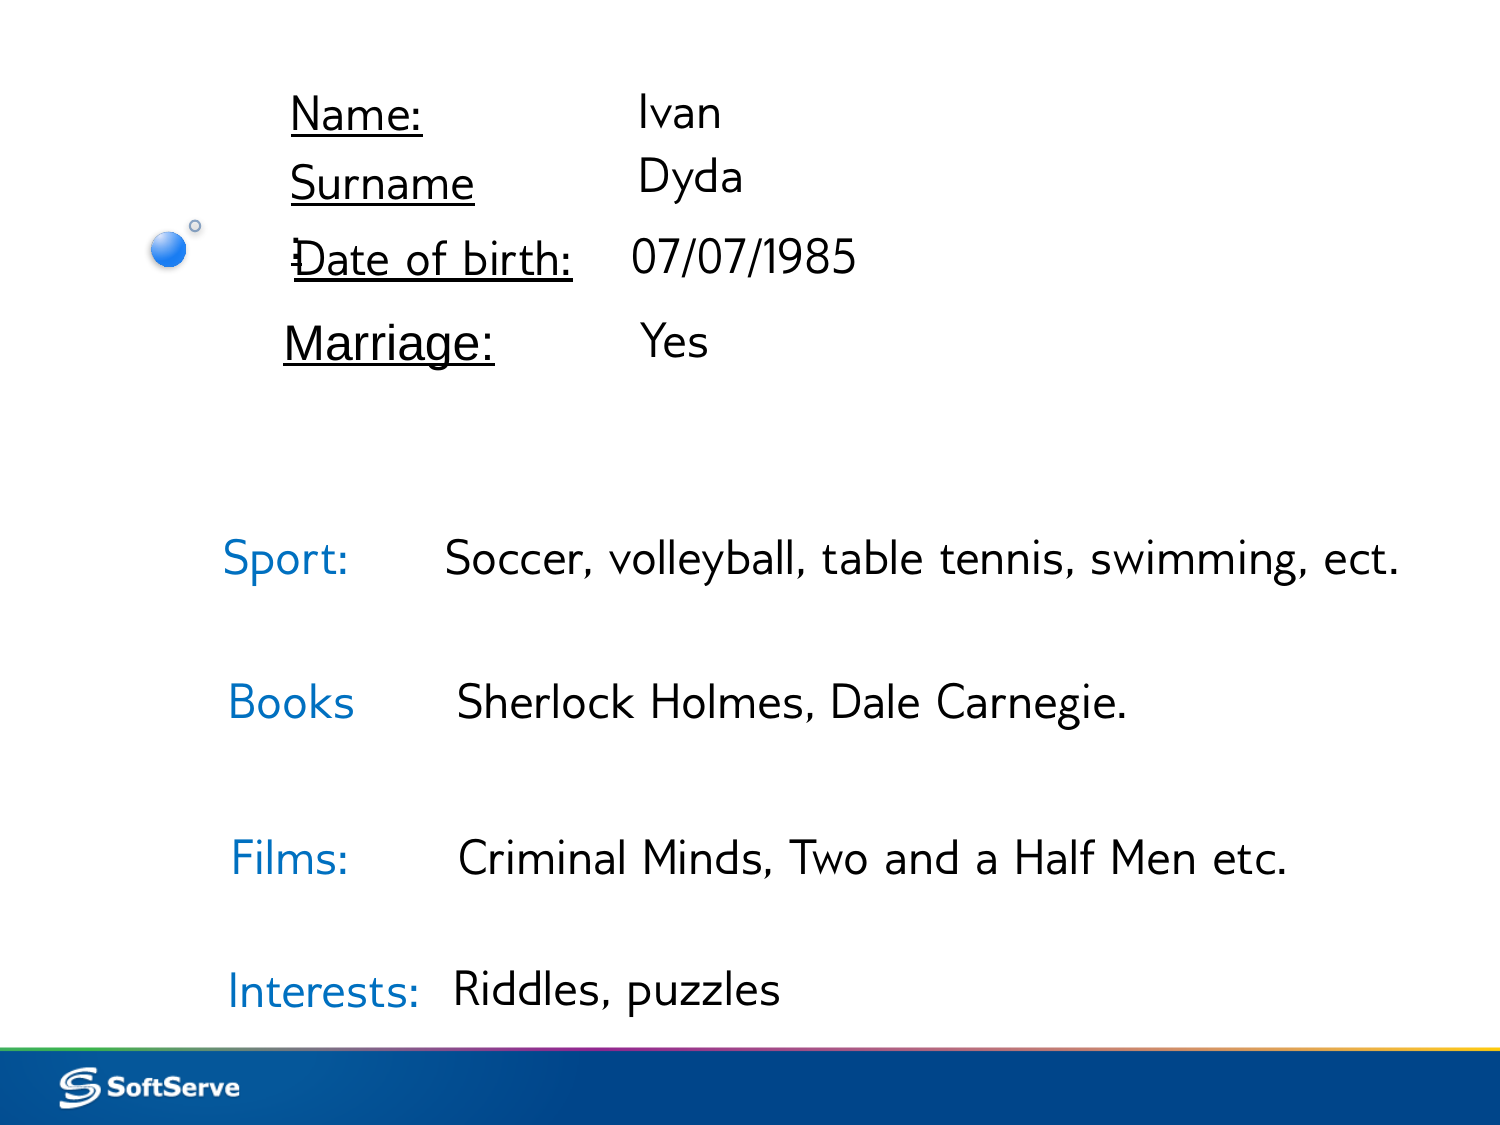

Ivan
Name:
Dyda
Surname:
07/07/1985
Date of birth:
Yes
Marriage:
Sport:
Soccer, volleyball, table tennis, swimming, ect.
Books
Sherlock Holmes, Dale Carnegie.
Films:
Criminal Minds, Two and a Half Men etc.
Riddles, puzzles
Interests: